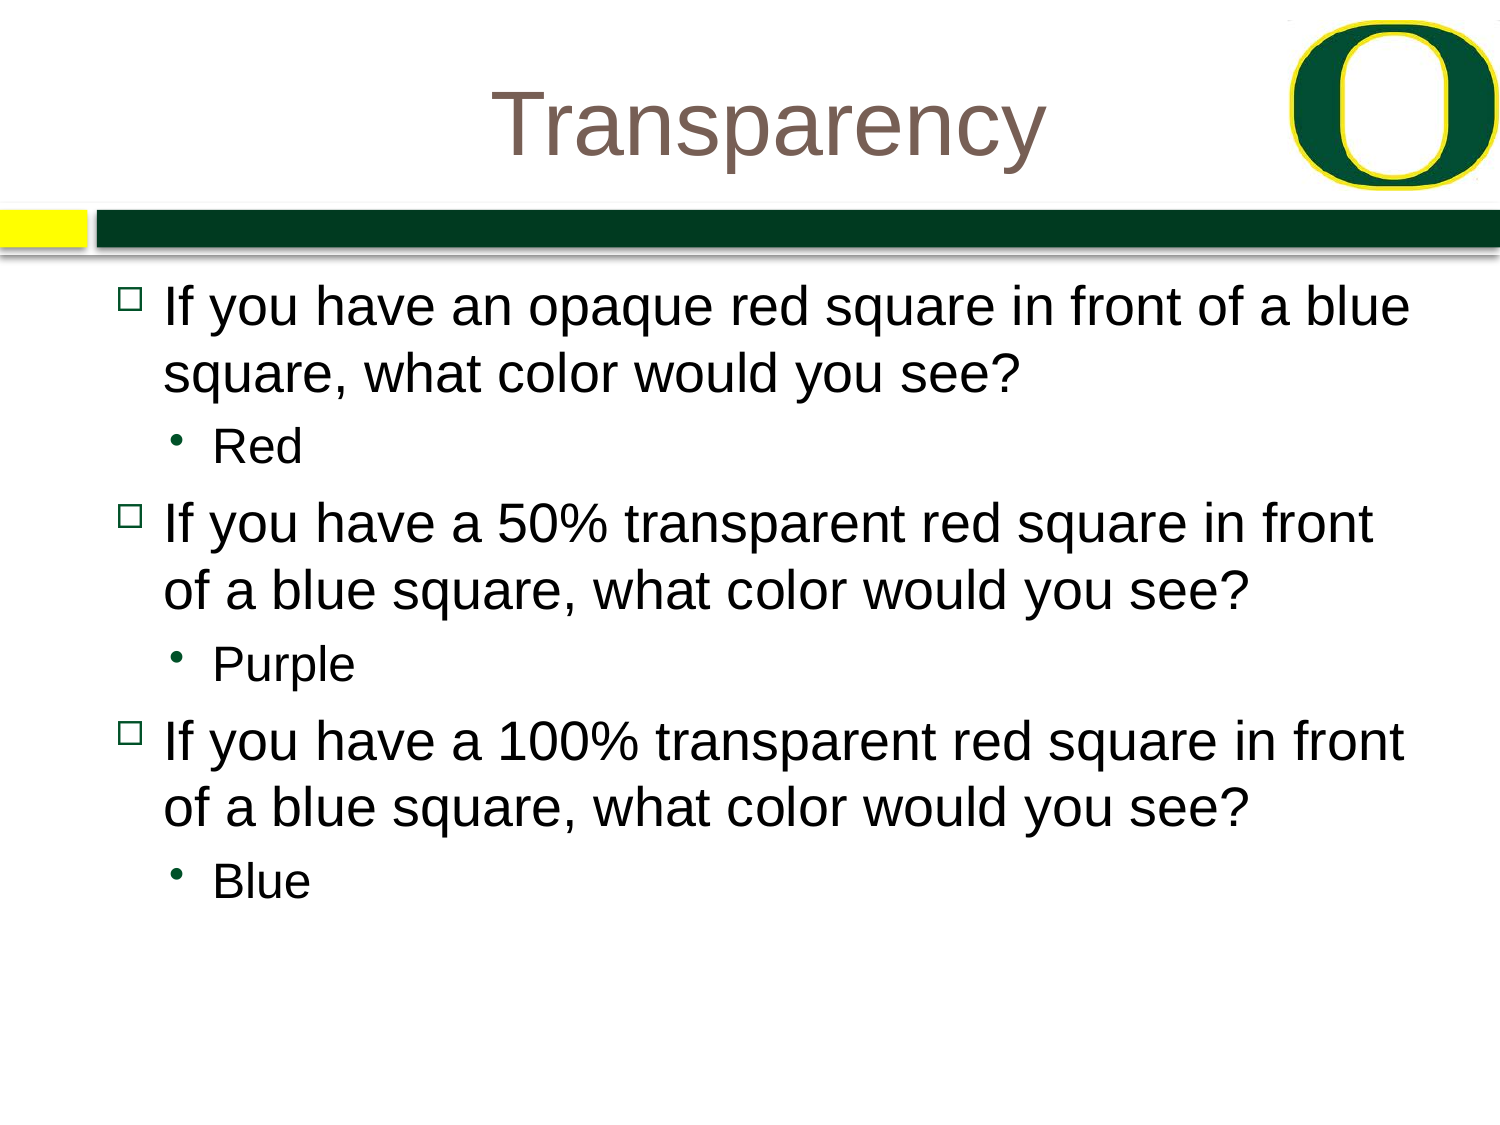

# Transparency
If you have an opaque red square in front of a blue square, what color would you see?
Red
If you have a 50% transparent red square in front of a blue square, what color would you see?
Purple
If you have a 100% transparent red square in front of a blue square, what color would you see?
Blue